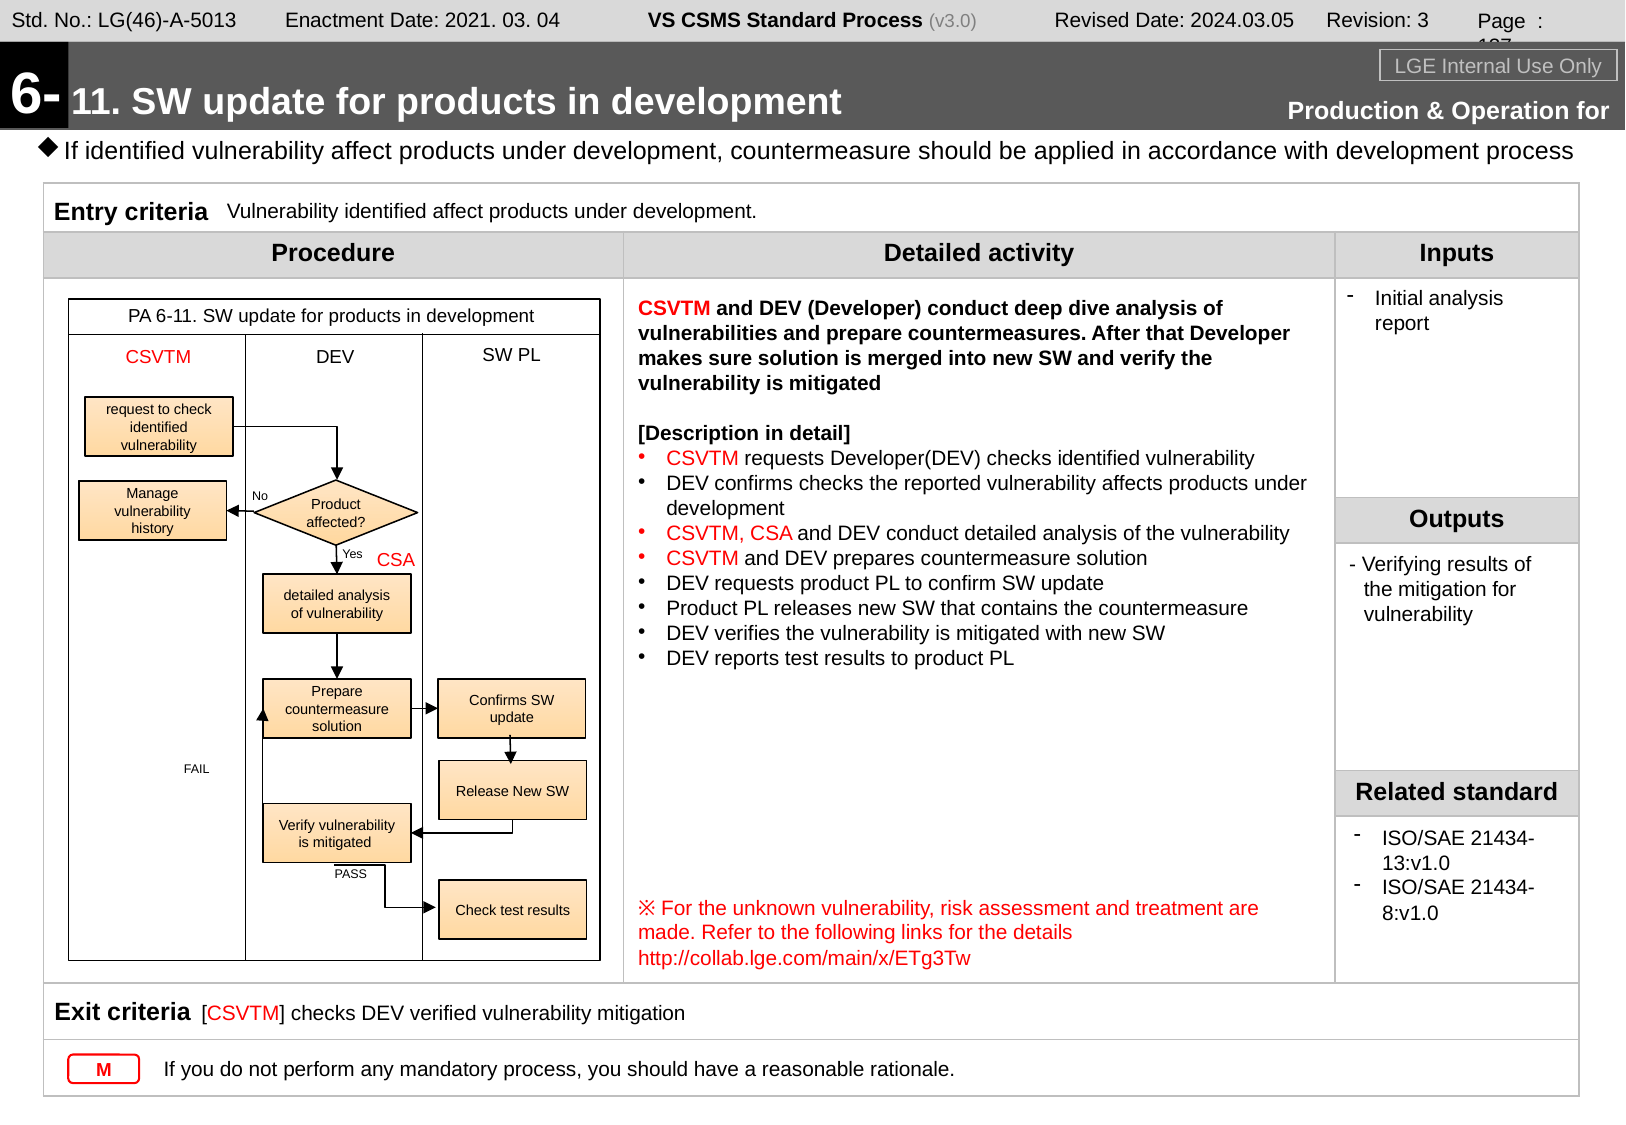

Page  :  137
6-
# CS
m
11. SW update for products in development
LGE Internal Use Only
Production & Operation for Cybersecurity
If identified vulnerability affect products under development, countermeasure should be applied in accordance with development process
Vulnerability identified affect products under development.
Initial analysis report

CSVTM and DEV (Developer) conduct deep dive analysis of vulnerabilities and prepare countermeasures. After that Developer makes sure solution is merged into new SW and verify the vulnerability is mitigated

[Description in detail]
CSVTM requests Developer(DEV) checks identified vulnerability
DEV confirms checks the reported vulnerability affects products under development
CSVTM, CSA and DEV conduct detailed analysis of the vulnerability
CSVTM and DEV prepares countermeasure solution
DEV requests product PL to confirm SW update
Product PL releases new SW that contains the countermeasure
DEV verifies the vulnerability is mitigated with new SW
DEV reports test results to product PL

※ For the unknown vulnerability, risk assessment and treatment are made. Refer to the following links for the details
http://collab.lge.com/main/x/ETg3Tw
PA 6-11. SW update for products in development

SW PL
CSVTM
DEV
request to check identified vulnerability
Product affected?
No
Manage vulnerability history
Yes
CSA
- Verifying results of the mitigation for vulnerability
detailed analysis of vulnerability
Prepare countermeasure solution
Confirms SW update
FAIL
Release New SW
Verify vulnerability is mitigated
ISO/SAE 21434-13:v1.0
ISO/SAE 21434-8:v1.0
PASS
Check test results
[CSVTM] checks DEV verified vulnerability mitigation
If you do not perform any mandatory process, you should have a reasonable rationale.
M